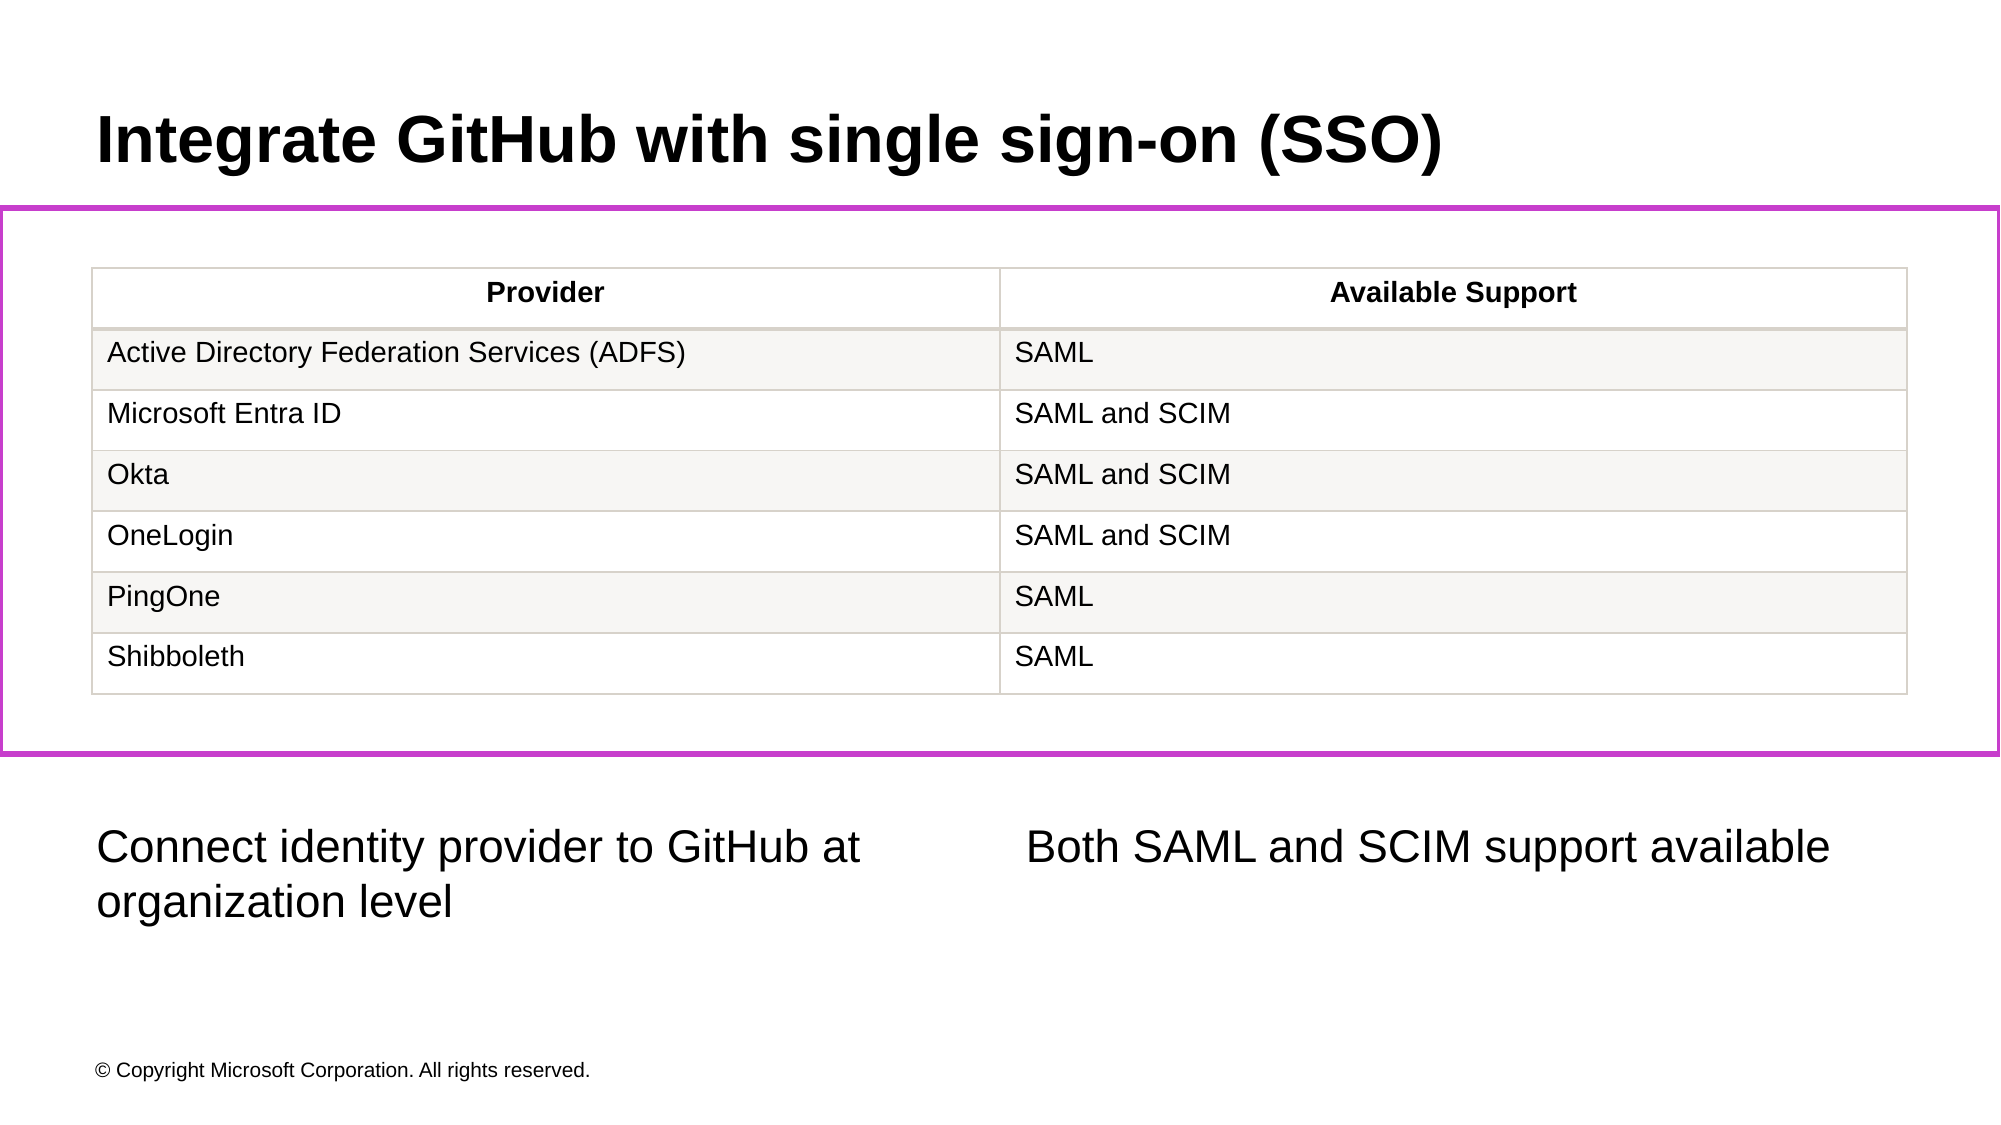

# Integrate GitHub with single sign-on (SSO)

| Provider | Available Support |
| --- | --- |
| Active Directory Federation Services (ADFS) | SAML |
| Microsoft Entra ID | SAML and SCIM |
| Okta | SAML and SCIM |
| OneLogin | SAML and SCIM |
| PingOne | SAML |
| Shibboleth | SAML |
Connect identity provider to GitHub at organization level
Both SAML and SCIM support available